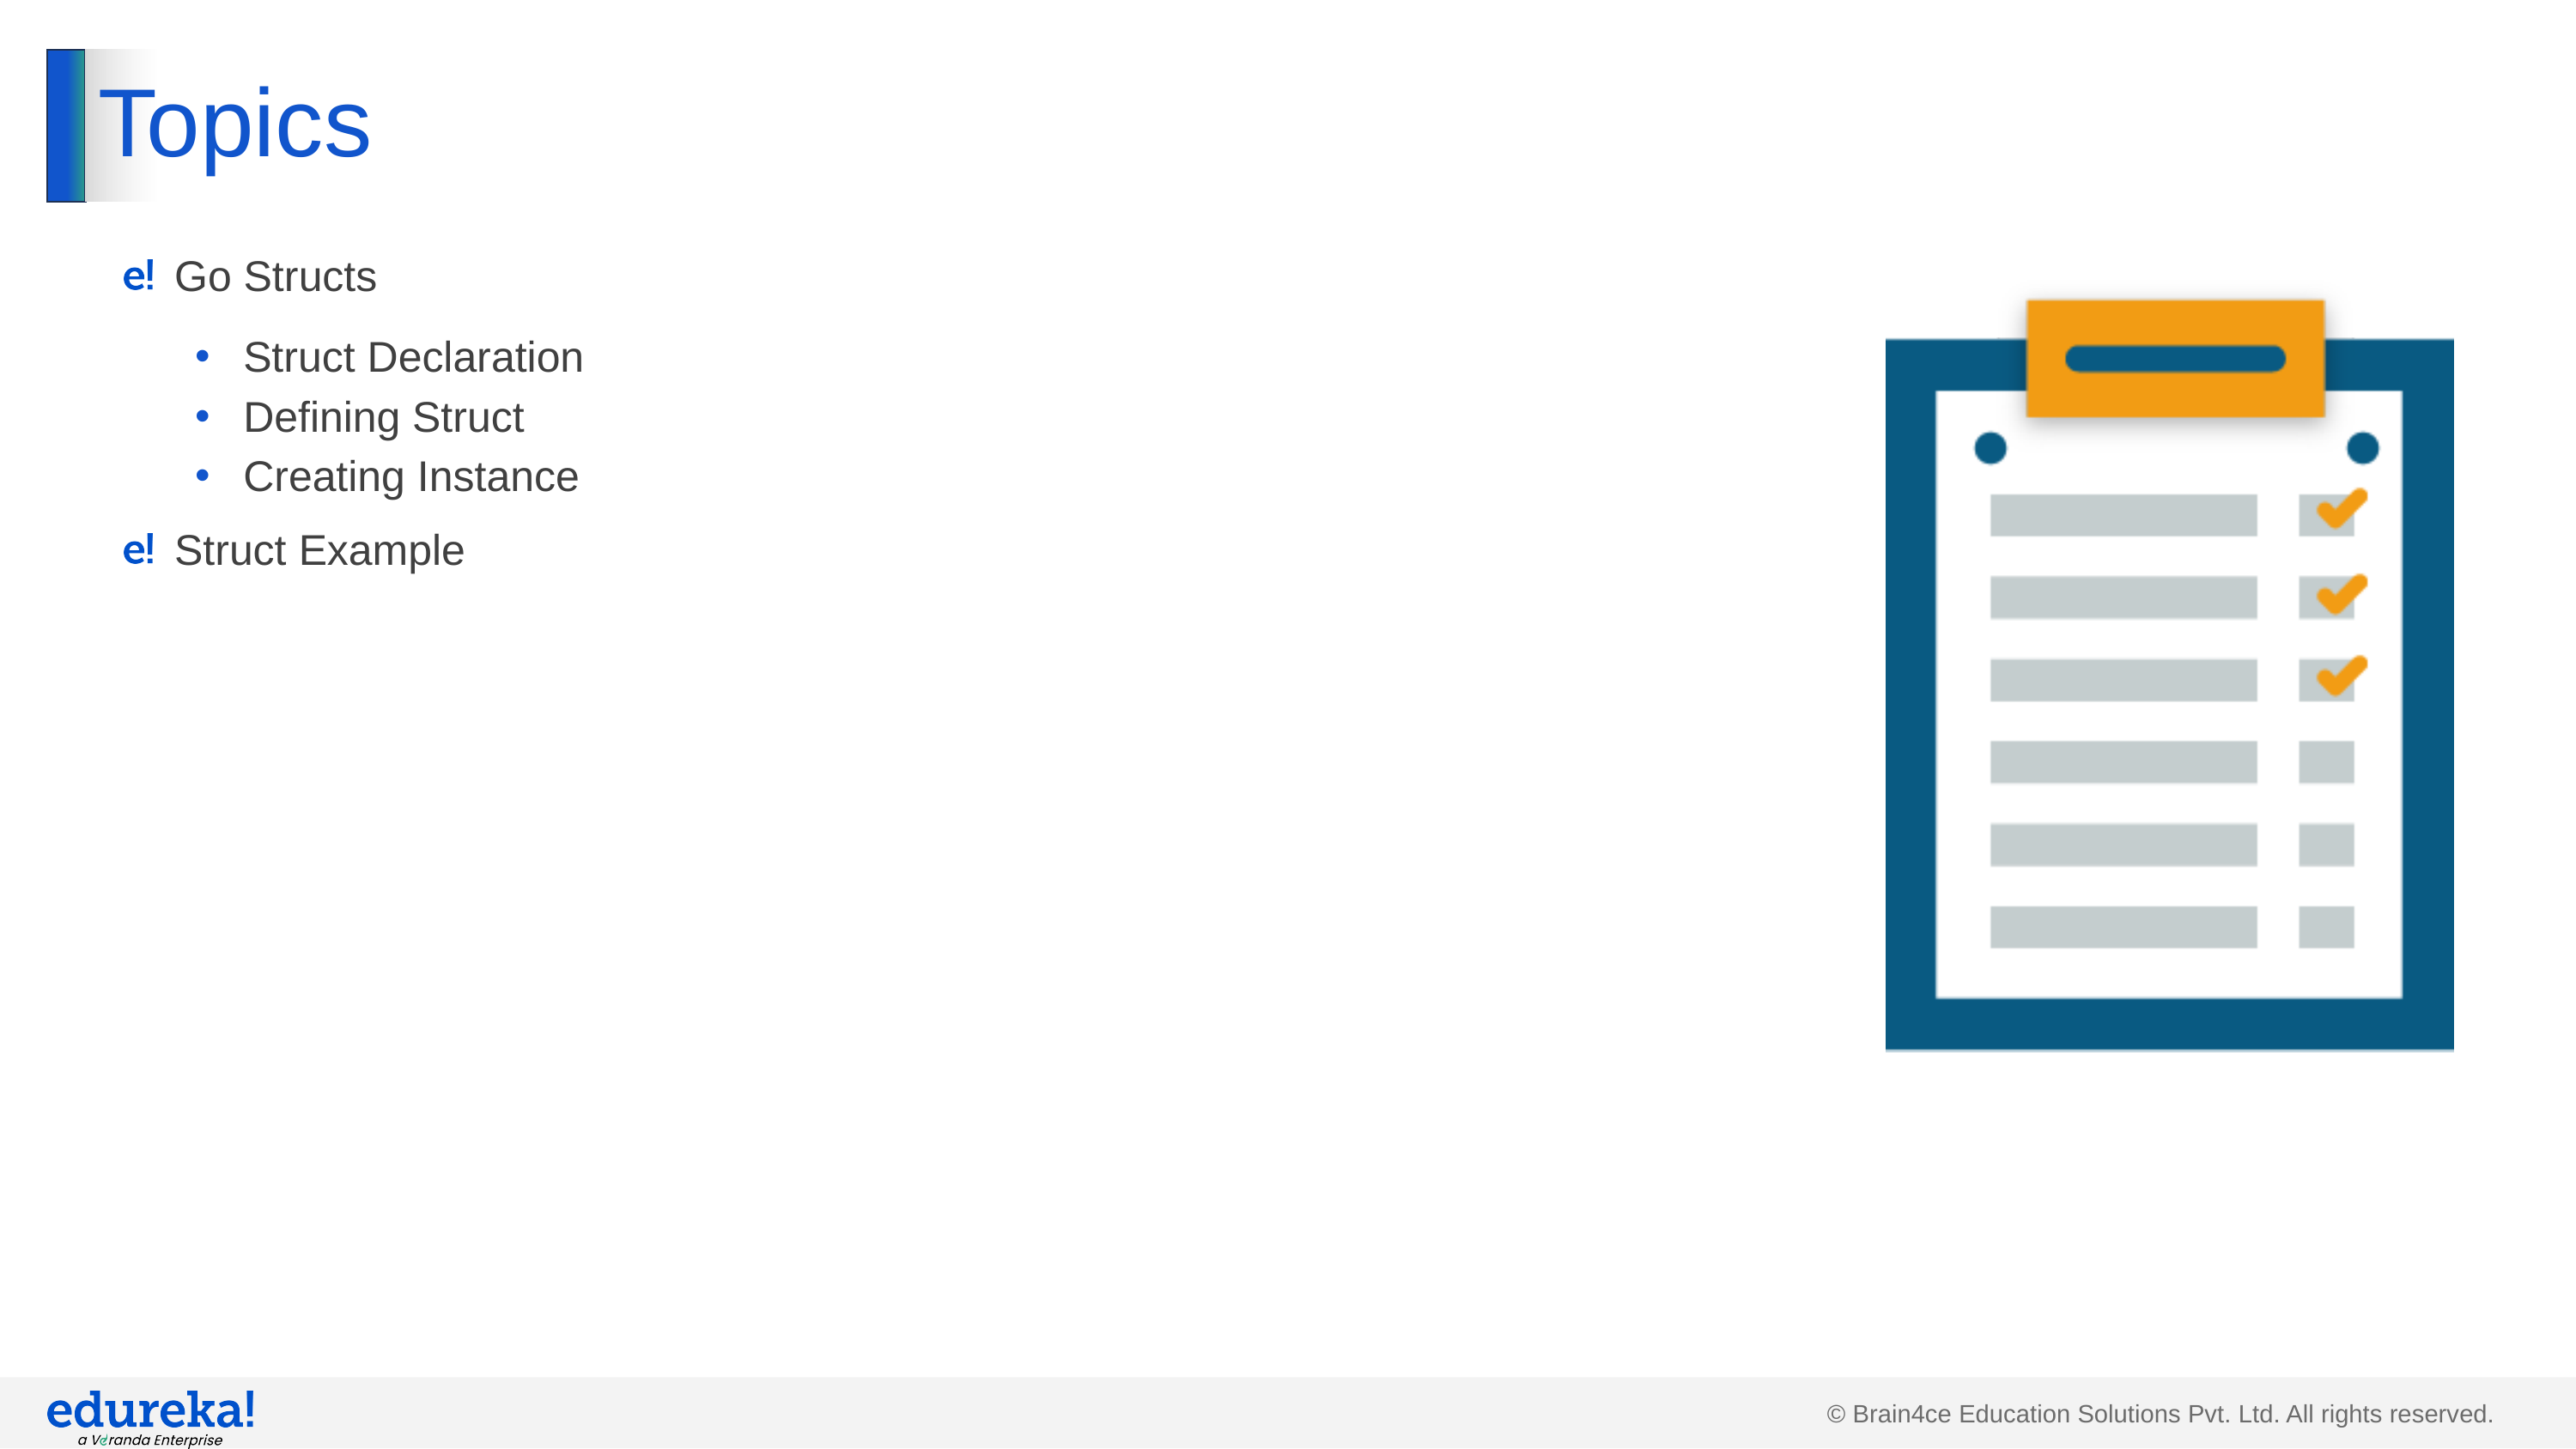

# Topics
Go Structs
Struct Declaration
Defining Struct
Creating Instance
Struct Example